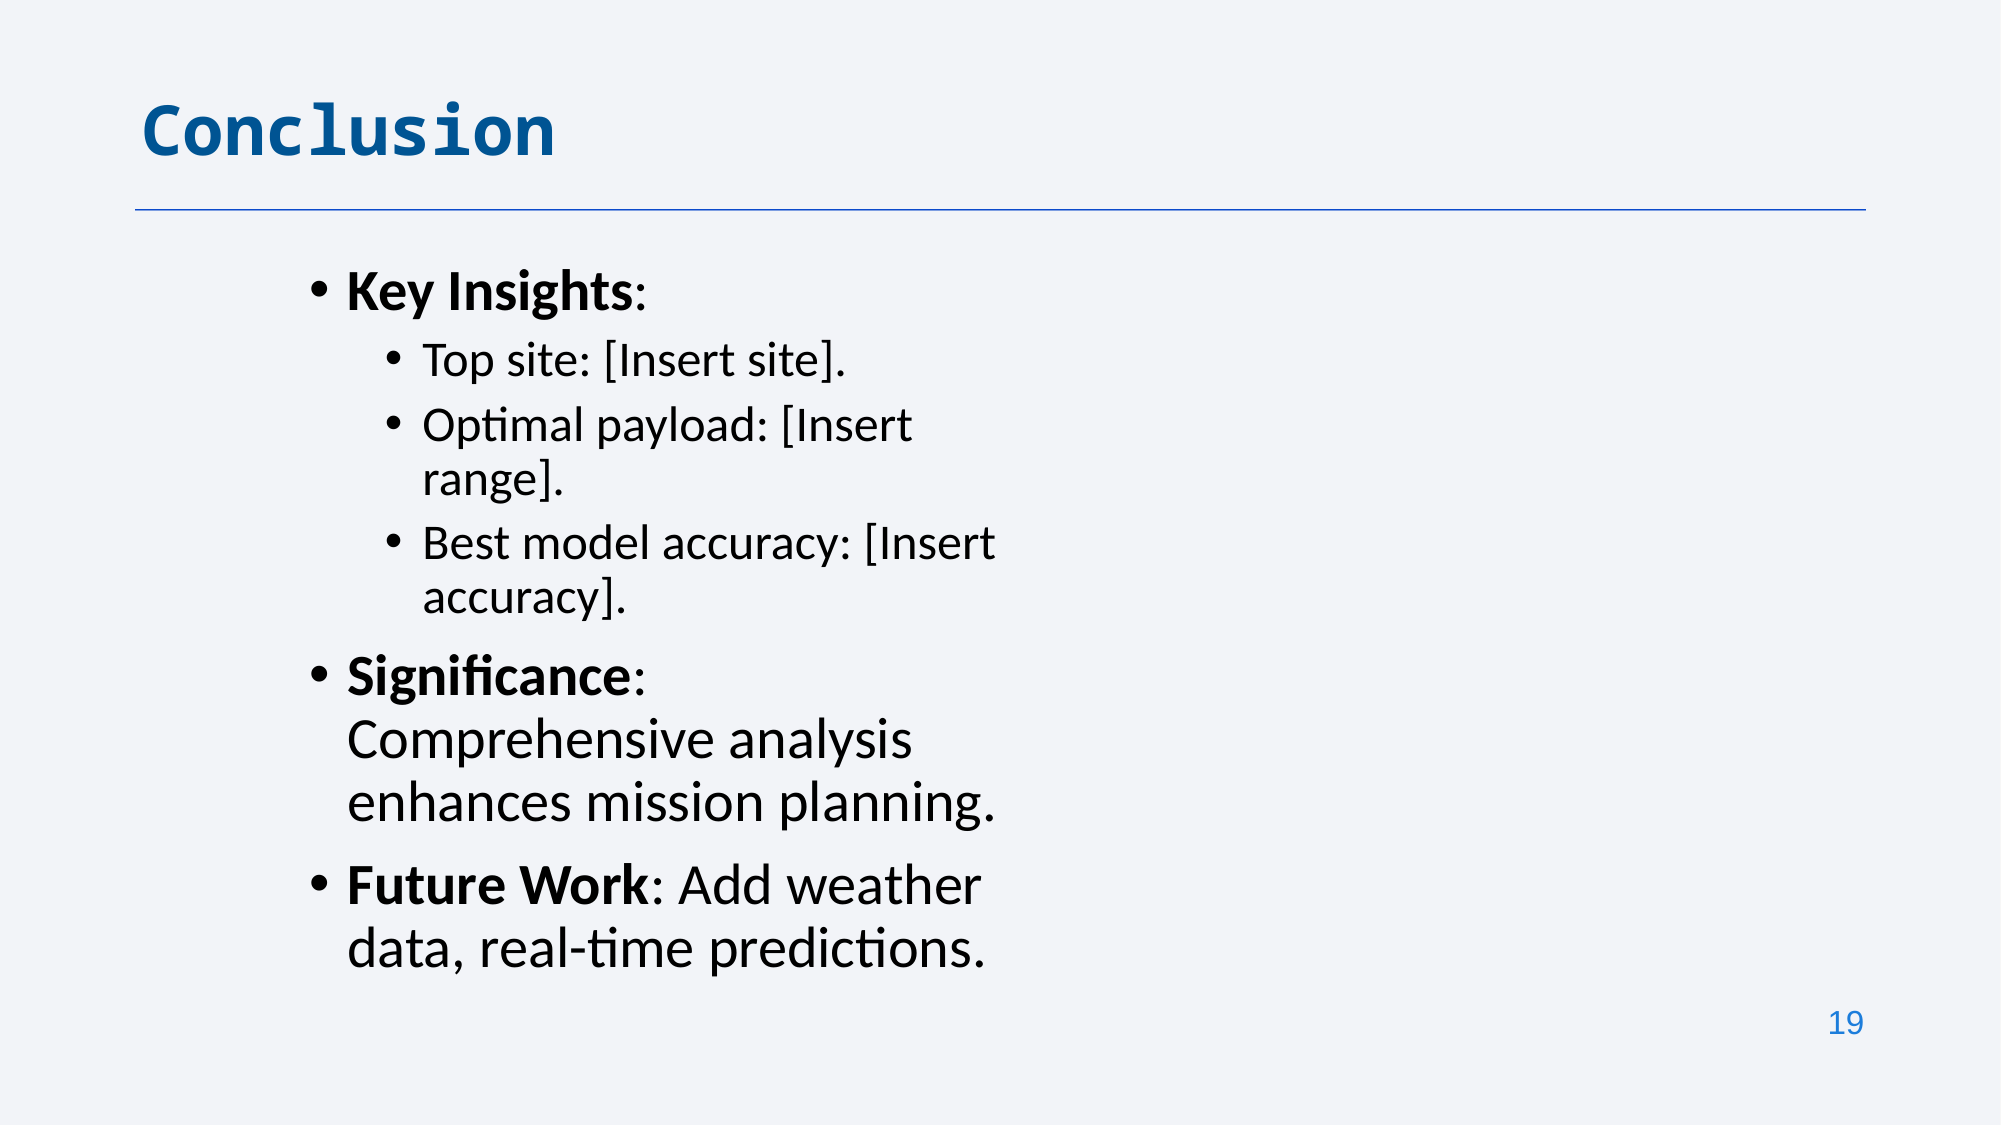

Conclusion
Key Insights:
Top site: [Insert site].
Optimal payload: [Insert range].
Best model accuracy: [Insert accuracy].
Significance: Comprehensive analysis enhances mission planning.
Future Work: Add weather data, real-time predictions.
19